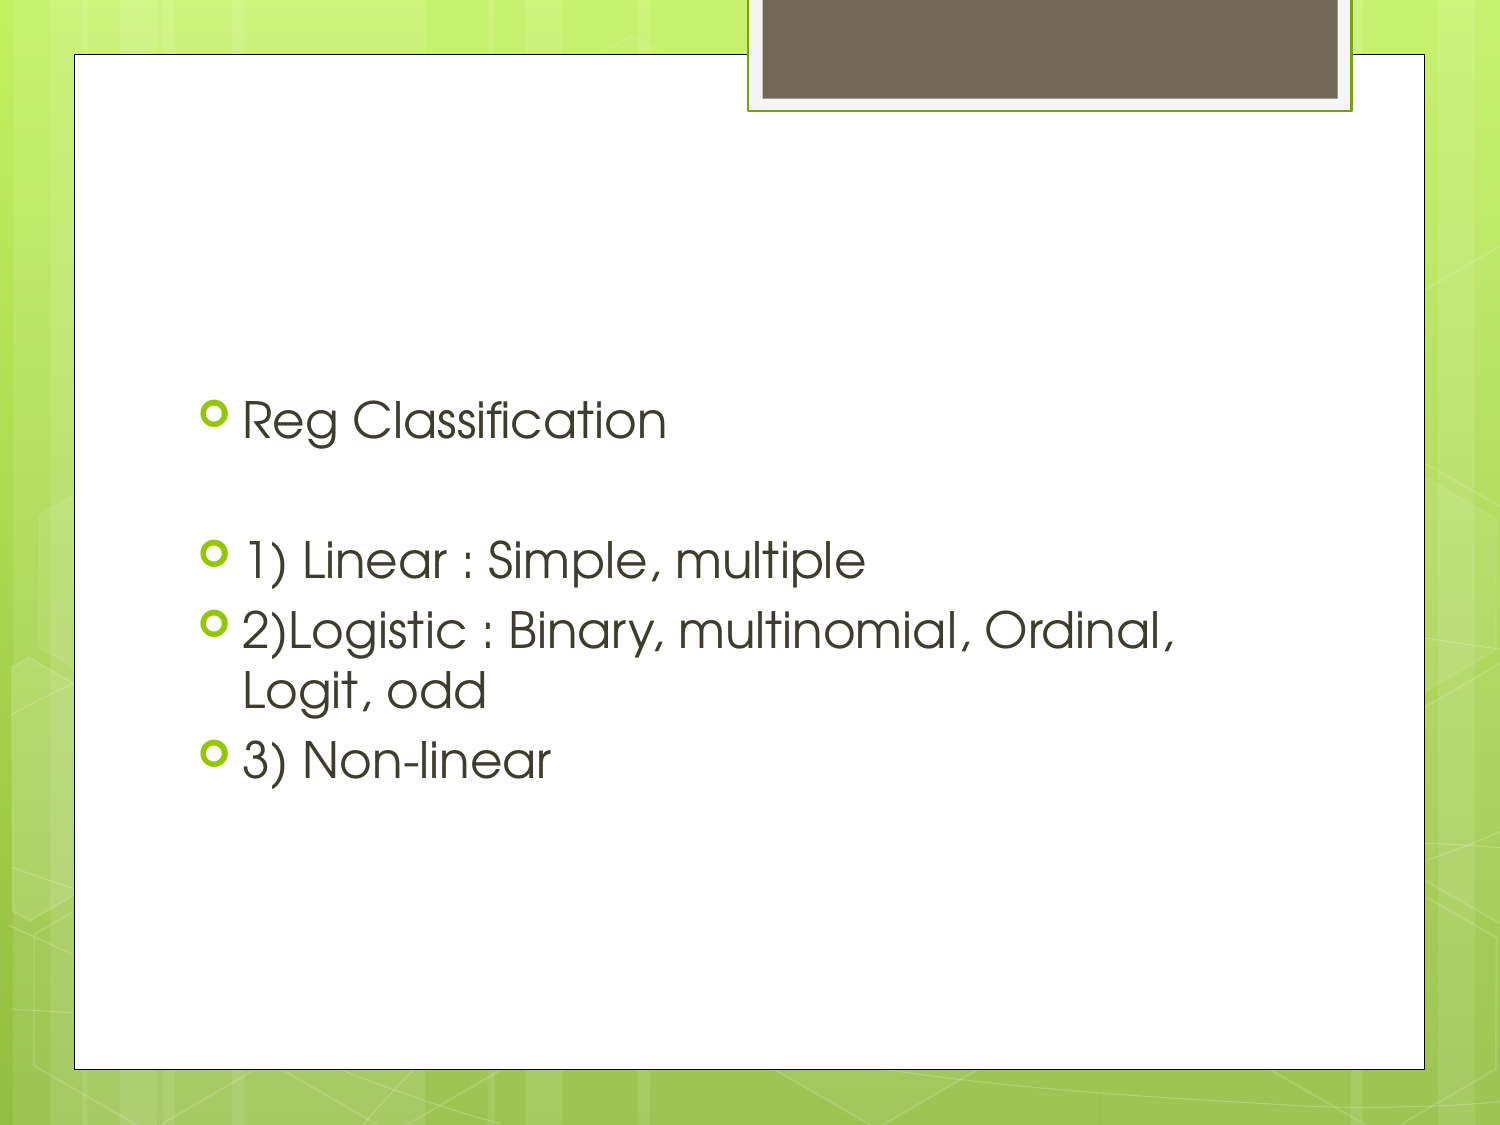

#
Reg Classification

1) Linear : Simple, multiple
2)Logistic : Binary, multinomial, Ordinal, Logit, odd
3) Non-linear